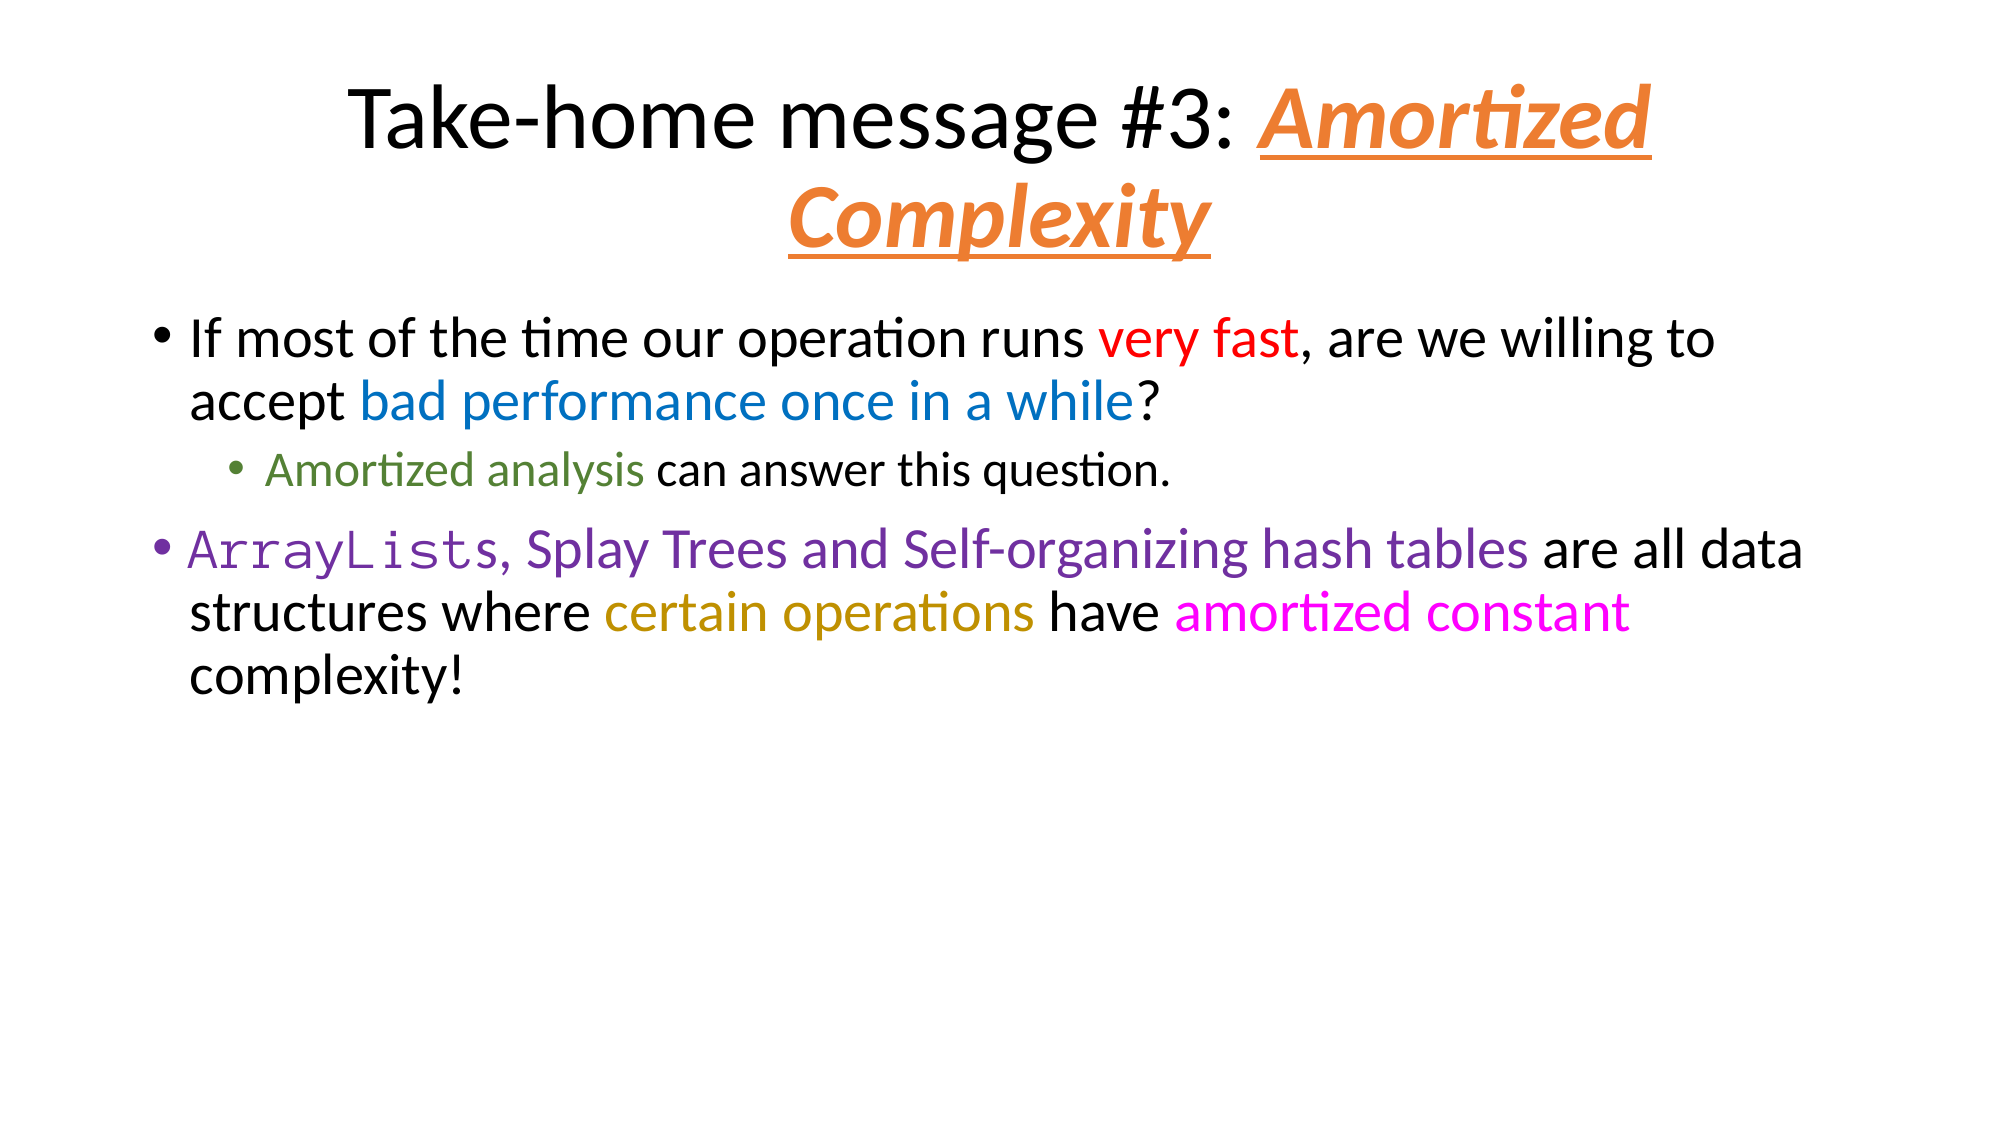

# Take-home message #3: Amortized Complexity
If most of the time our operation runs very fast, are we willing to accept bad performance once in a while?
Amortized analysis can answer this question.
ArrayLists, Splay Trees and Self-organizing hash tables are all data structures where certain operations have amortized constant complexity!